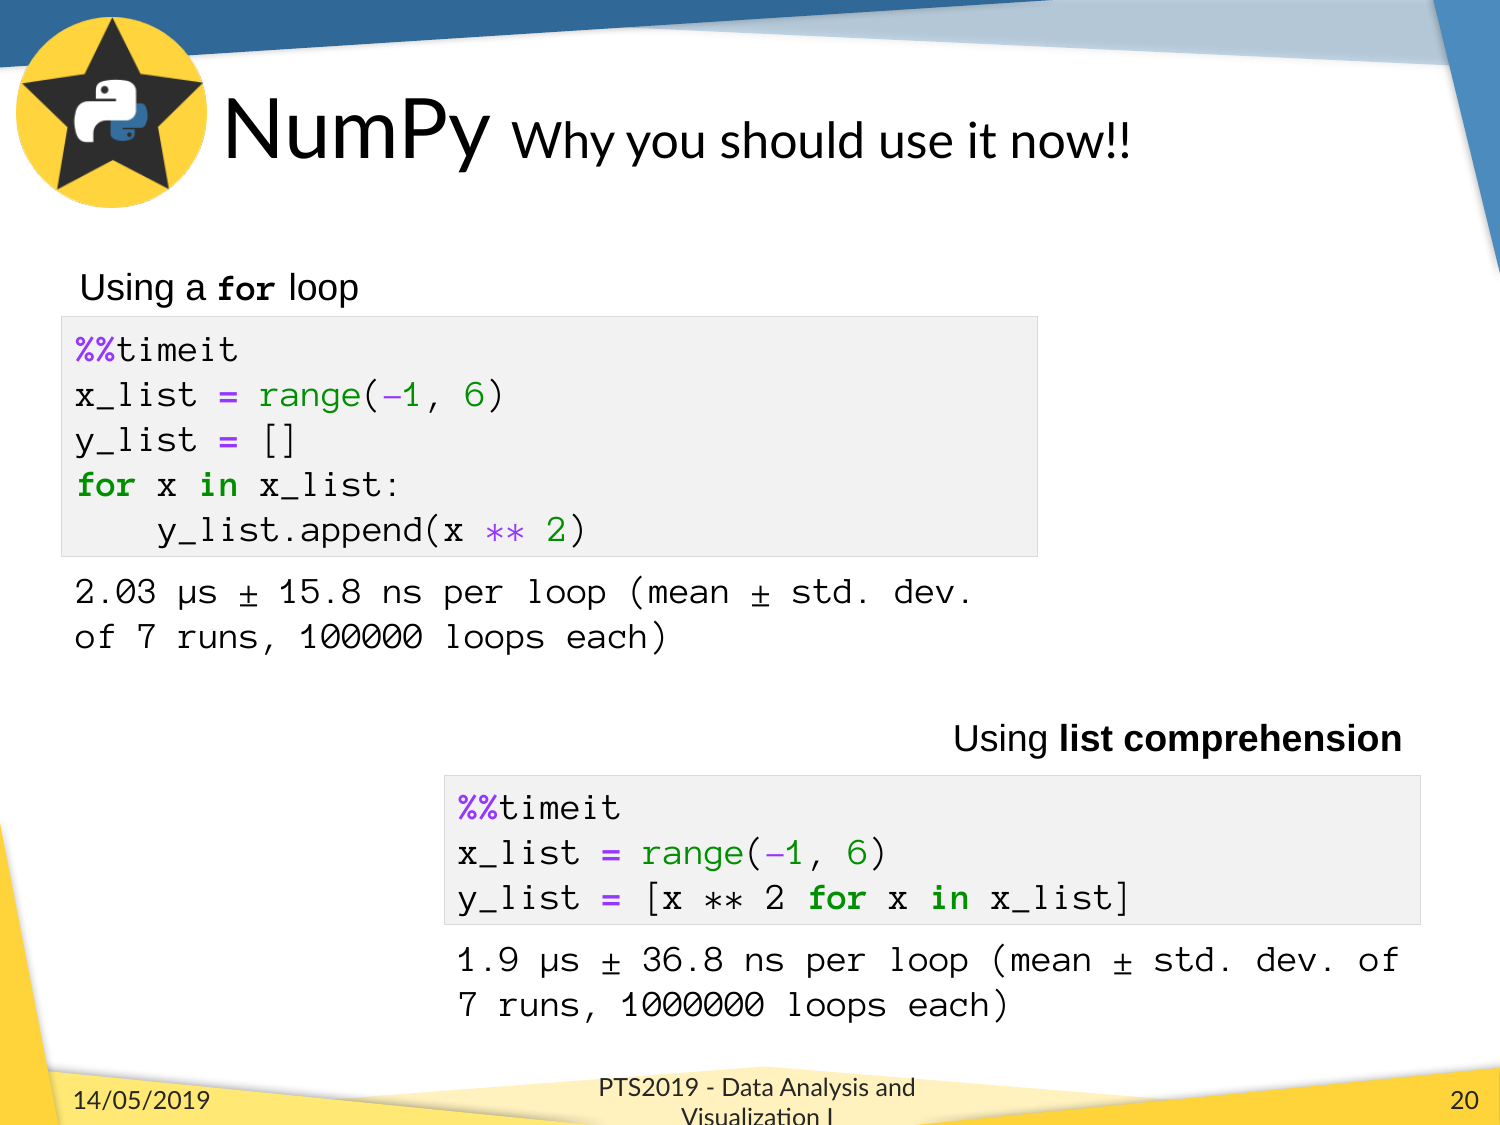

# NumPy Why you should use it now!!
Using a for loop
%%timeit
x_list = range(-1, 6)
y_list = []
for x in x_list:
    y_list.append(x ** 2)
2.03 µs ± 15.8 ns per loop (mean ± std. dev. of 7 runs, 100000 loops each)
Using list comprehension
%%timeit
x_list = range(-1, 6)
y_list = [x ** 2 for x in x_list]
1.9 µs ± 36.8 ns per loop (mean ± std. dev. of 7 runs, 1000000 loops each)
PTS2019 - Data Analysis and Visualization I
14/05/2019
20